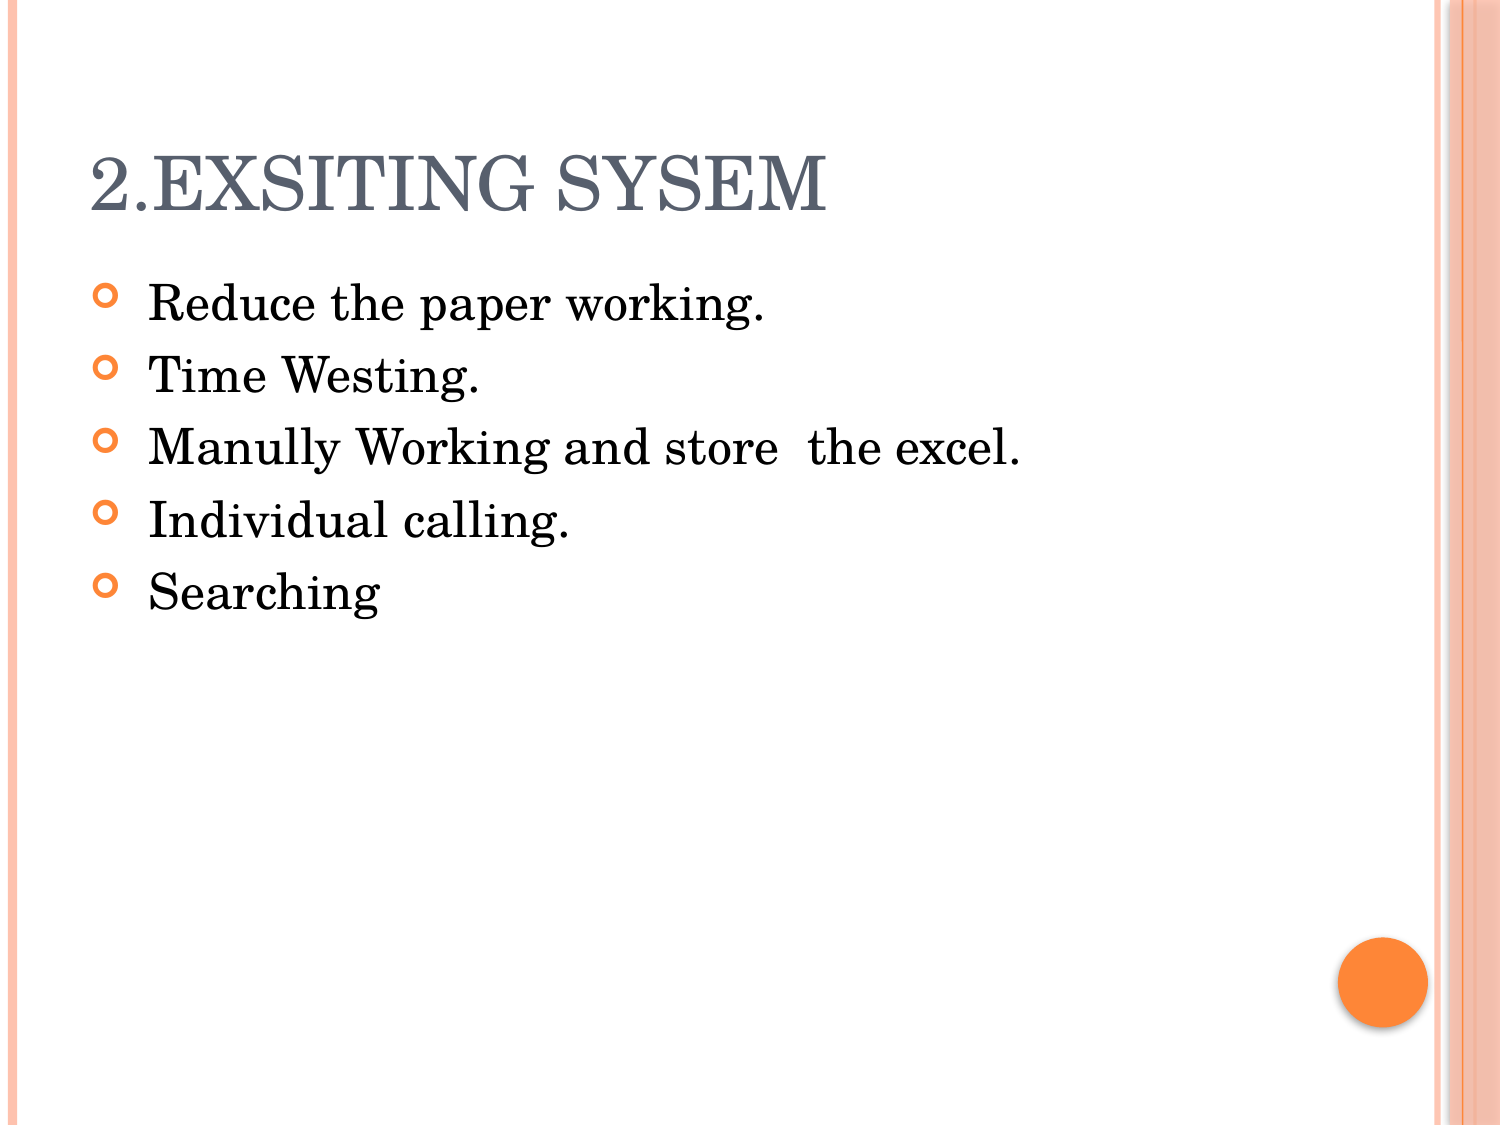

# 2.Exsiting Sysem
 Reduce the paper working.
 Time Westing.
 Manully Working and store  the excel.
 Individual calling.
 Searching